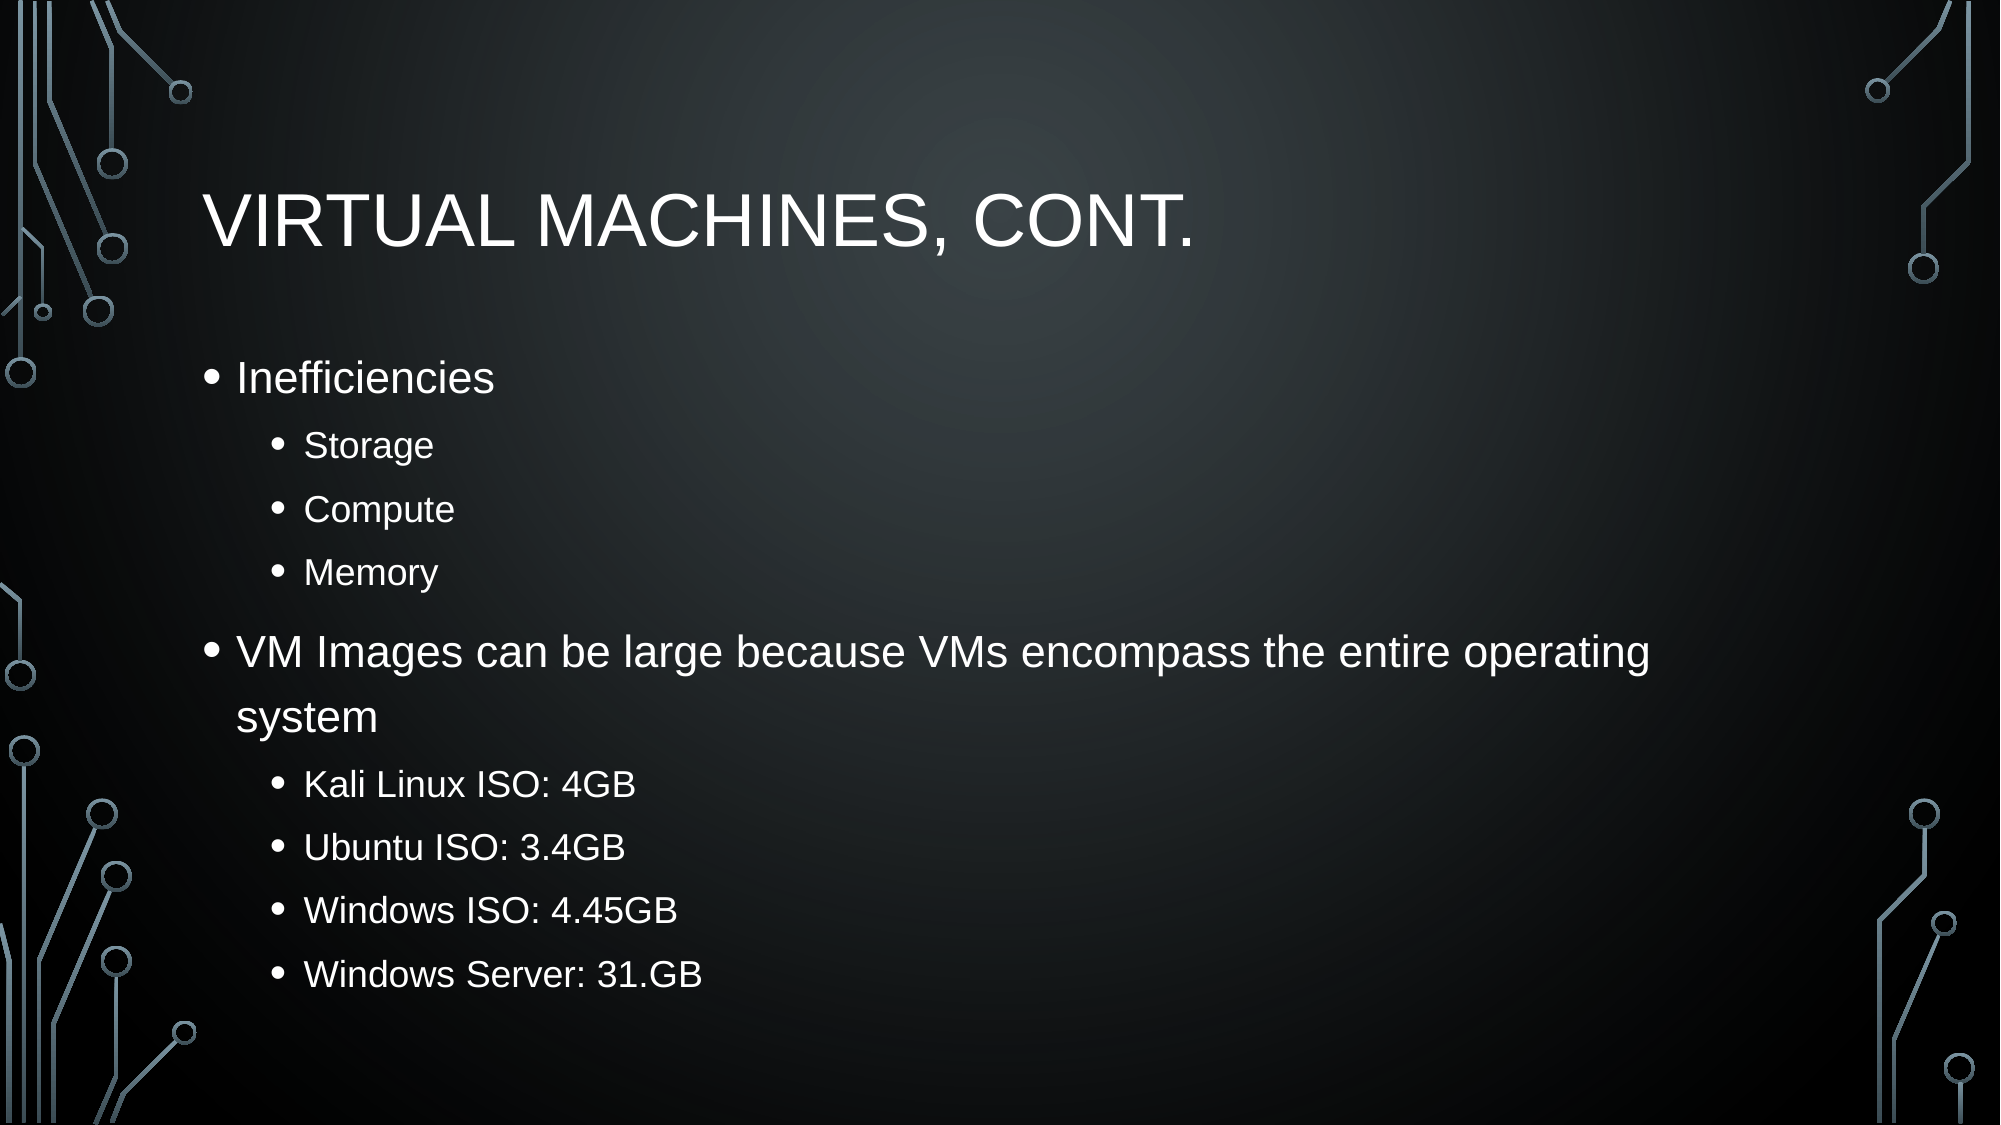

# Virtual Machines, cont.
Inefficiencies
Storage
Compute
Memory
VM Images can be large because VMs encompass the entire operating system
Kali Linux ISO: 4GB
Ubuntu ISO: 3.4GB
Windows ISO: 4.45GB
Windows Server: 31.GB